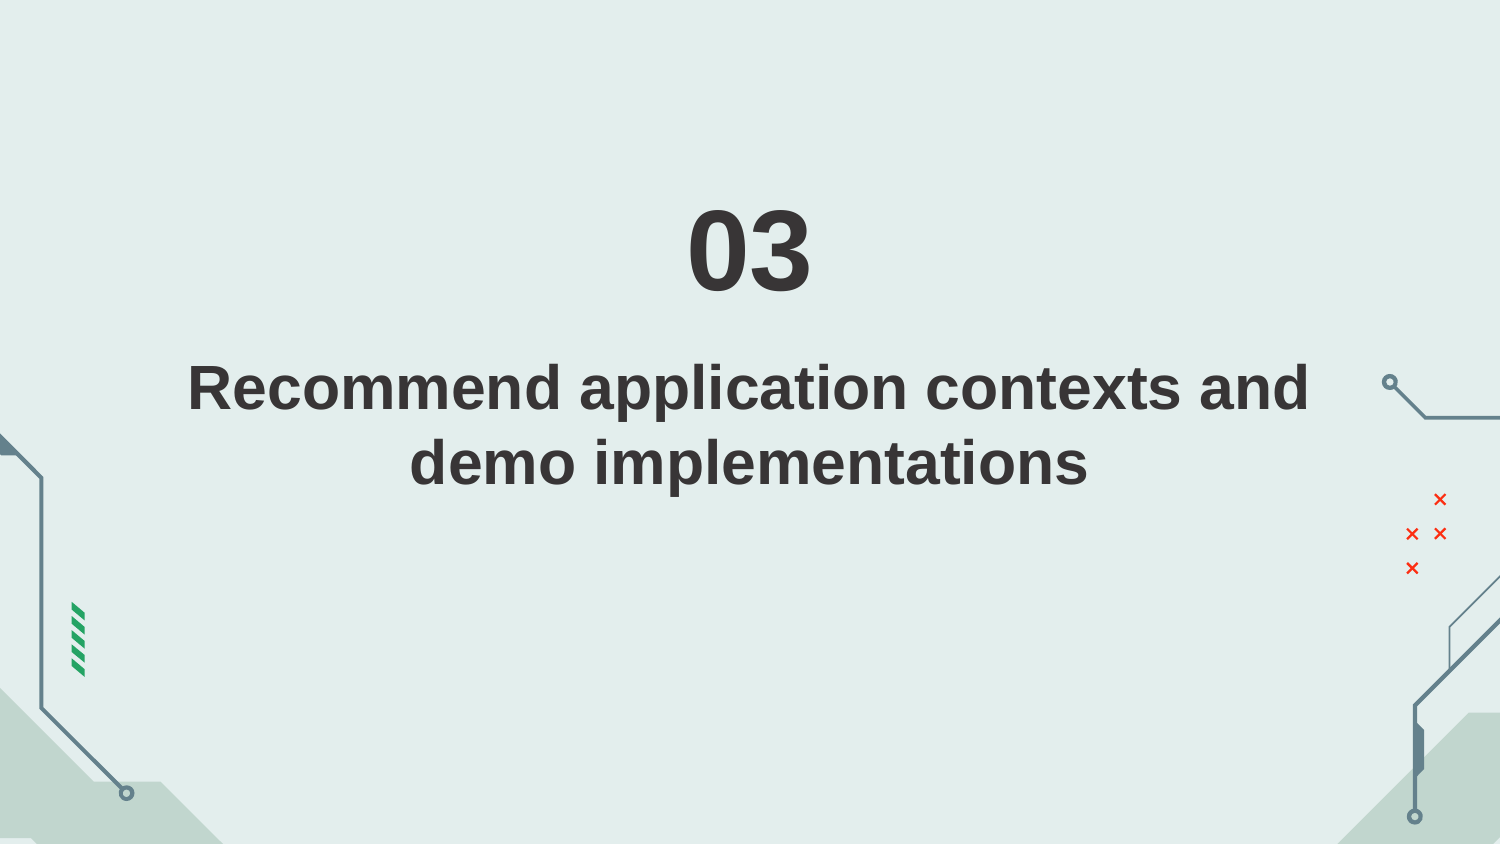

03
# Recommend application contexts and demo implementations